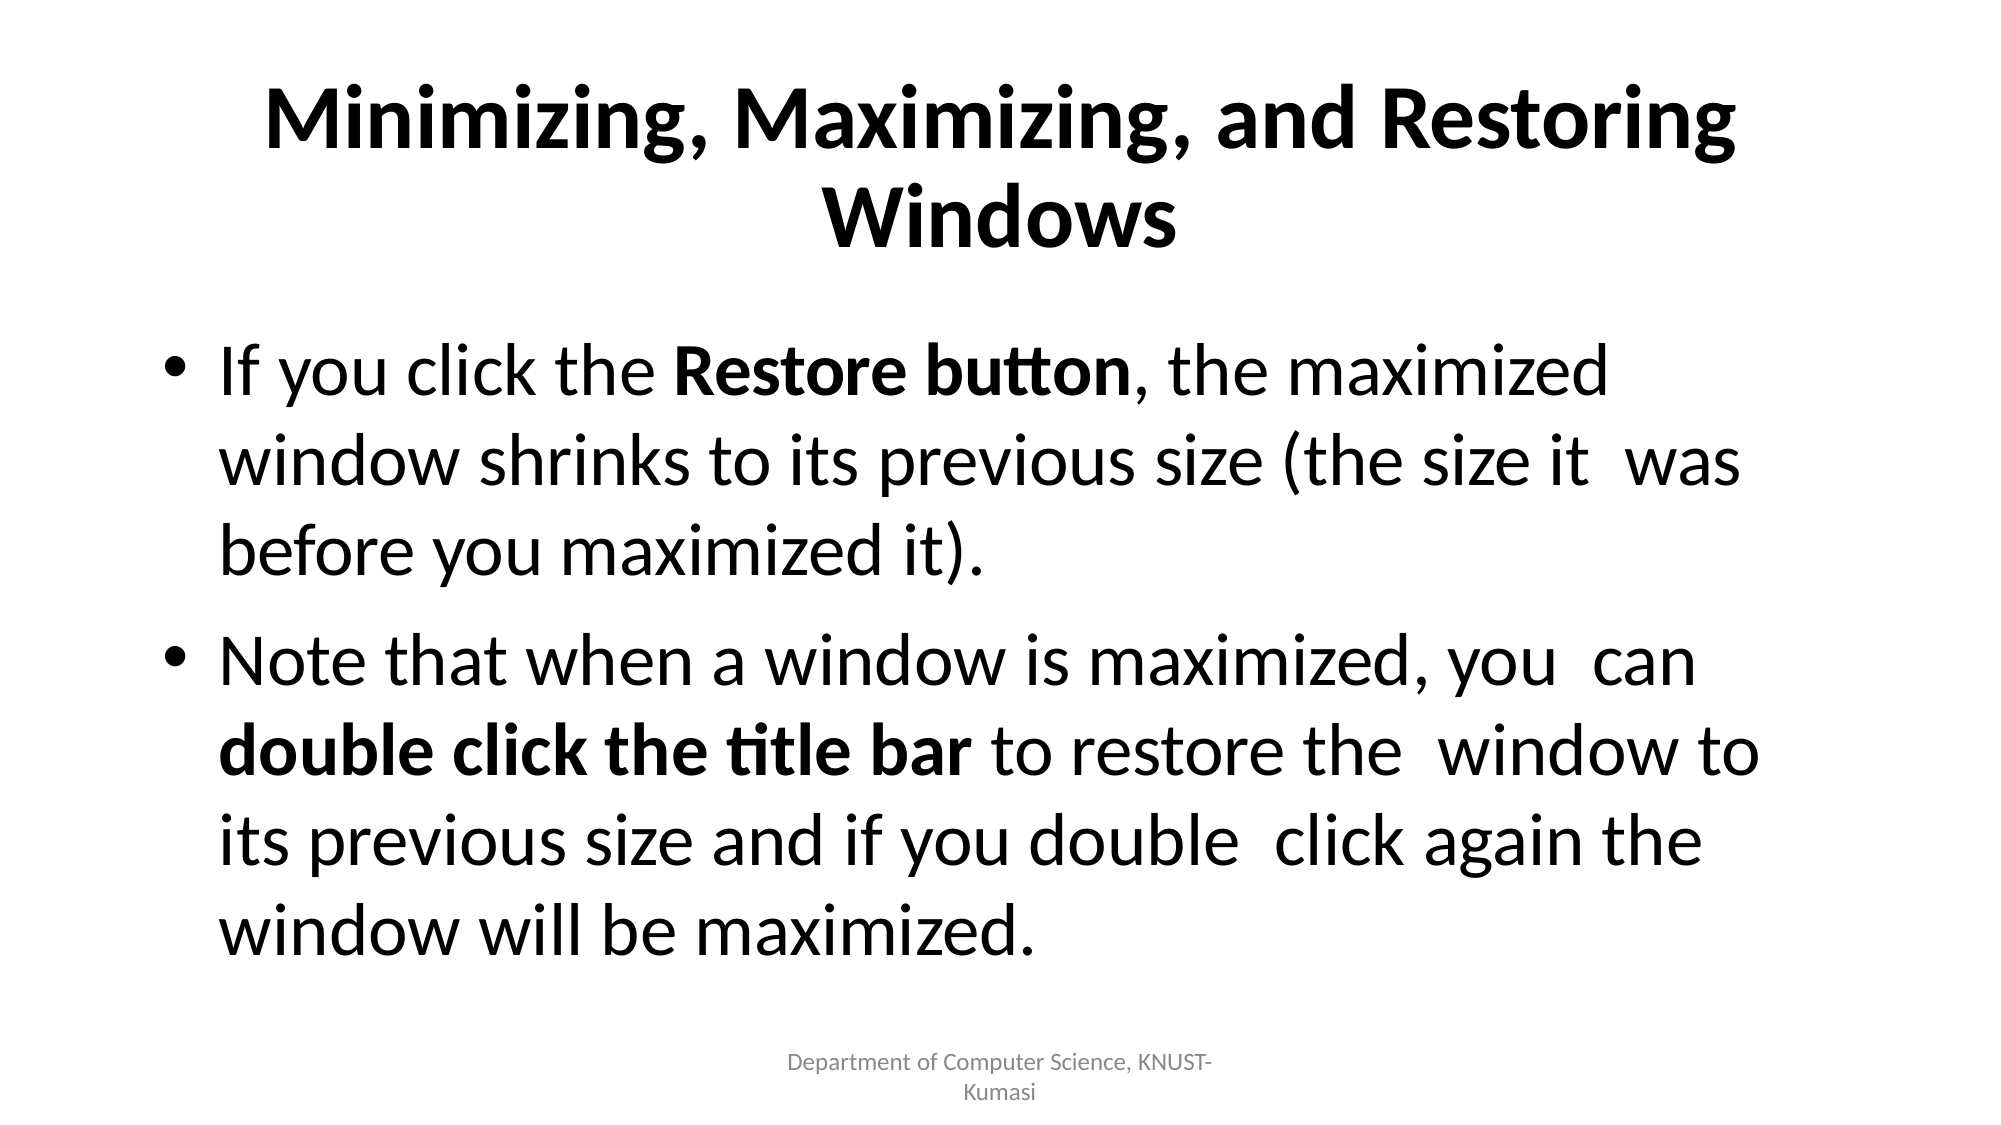

# Minimizing, Maximizing, and Restoring Windows
If you click the Restore button, the maximized  window shrinks to its previous size (the size it  was before you maximized it).
Note that when a window is maximized, you  can double click the title bar to restore the  window to its previous size and if you double  click again the window will be maximized.

Department of Computer Science, KNUST-
Kumasi